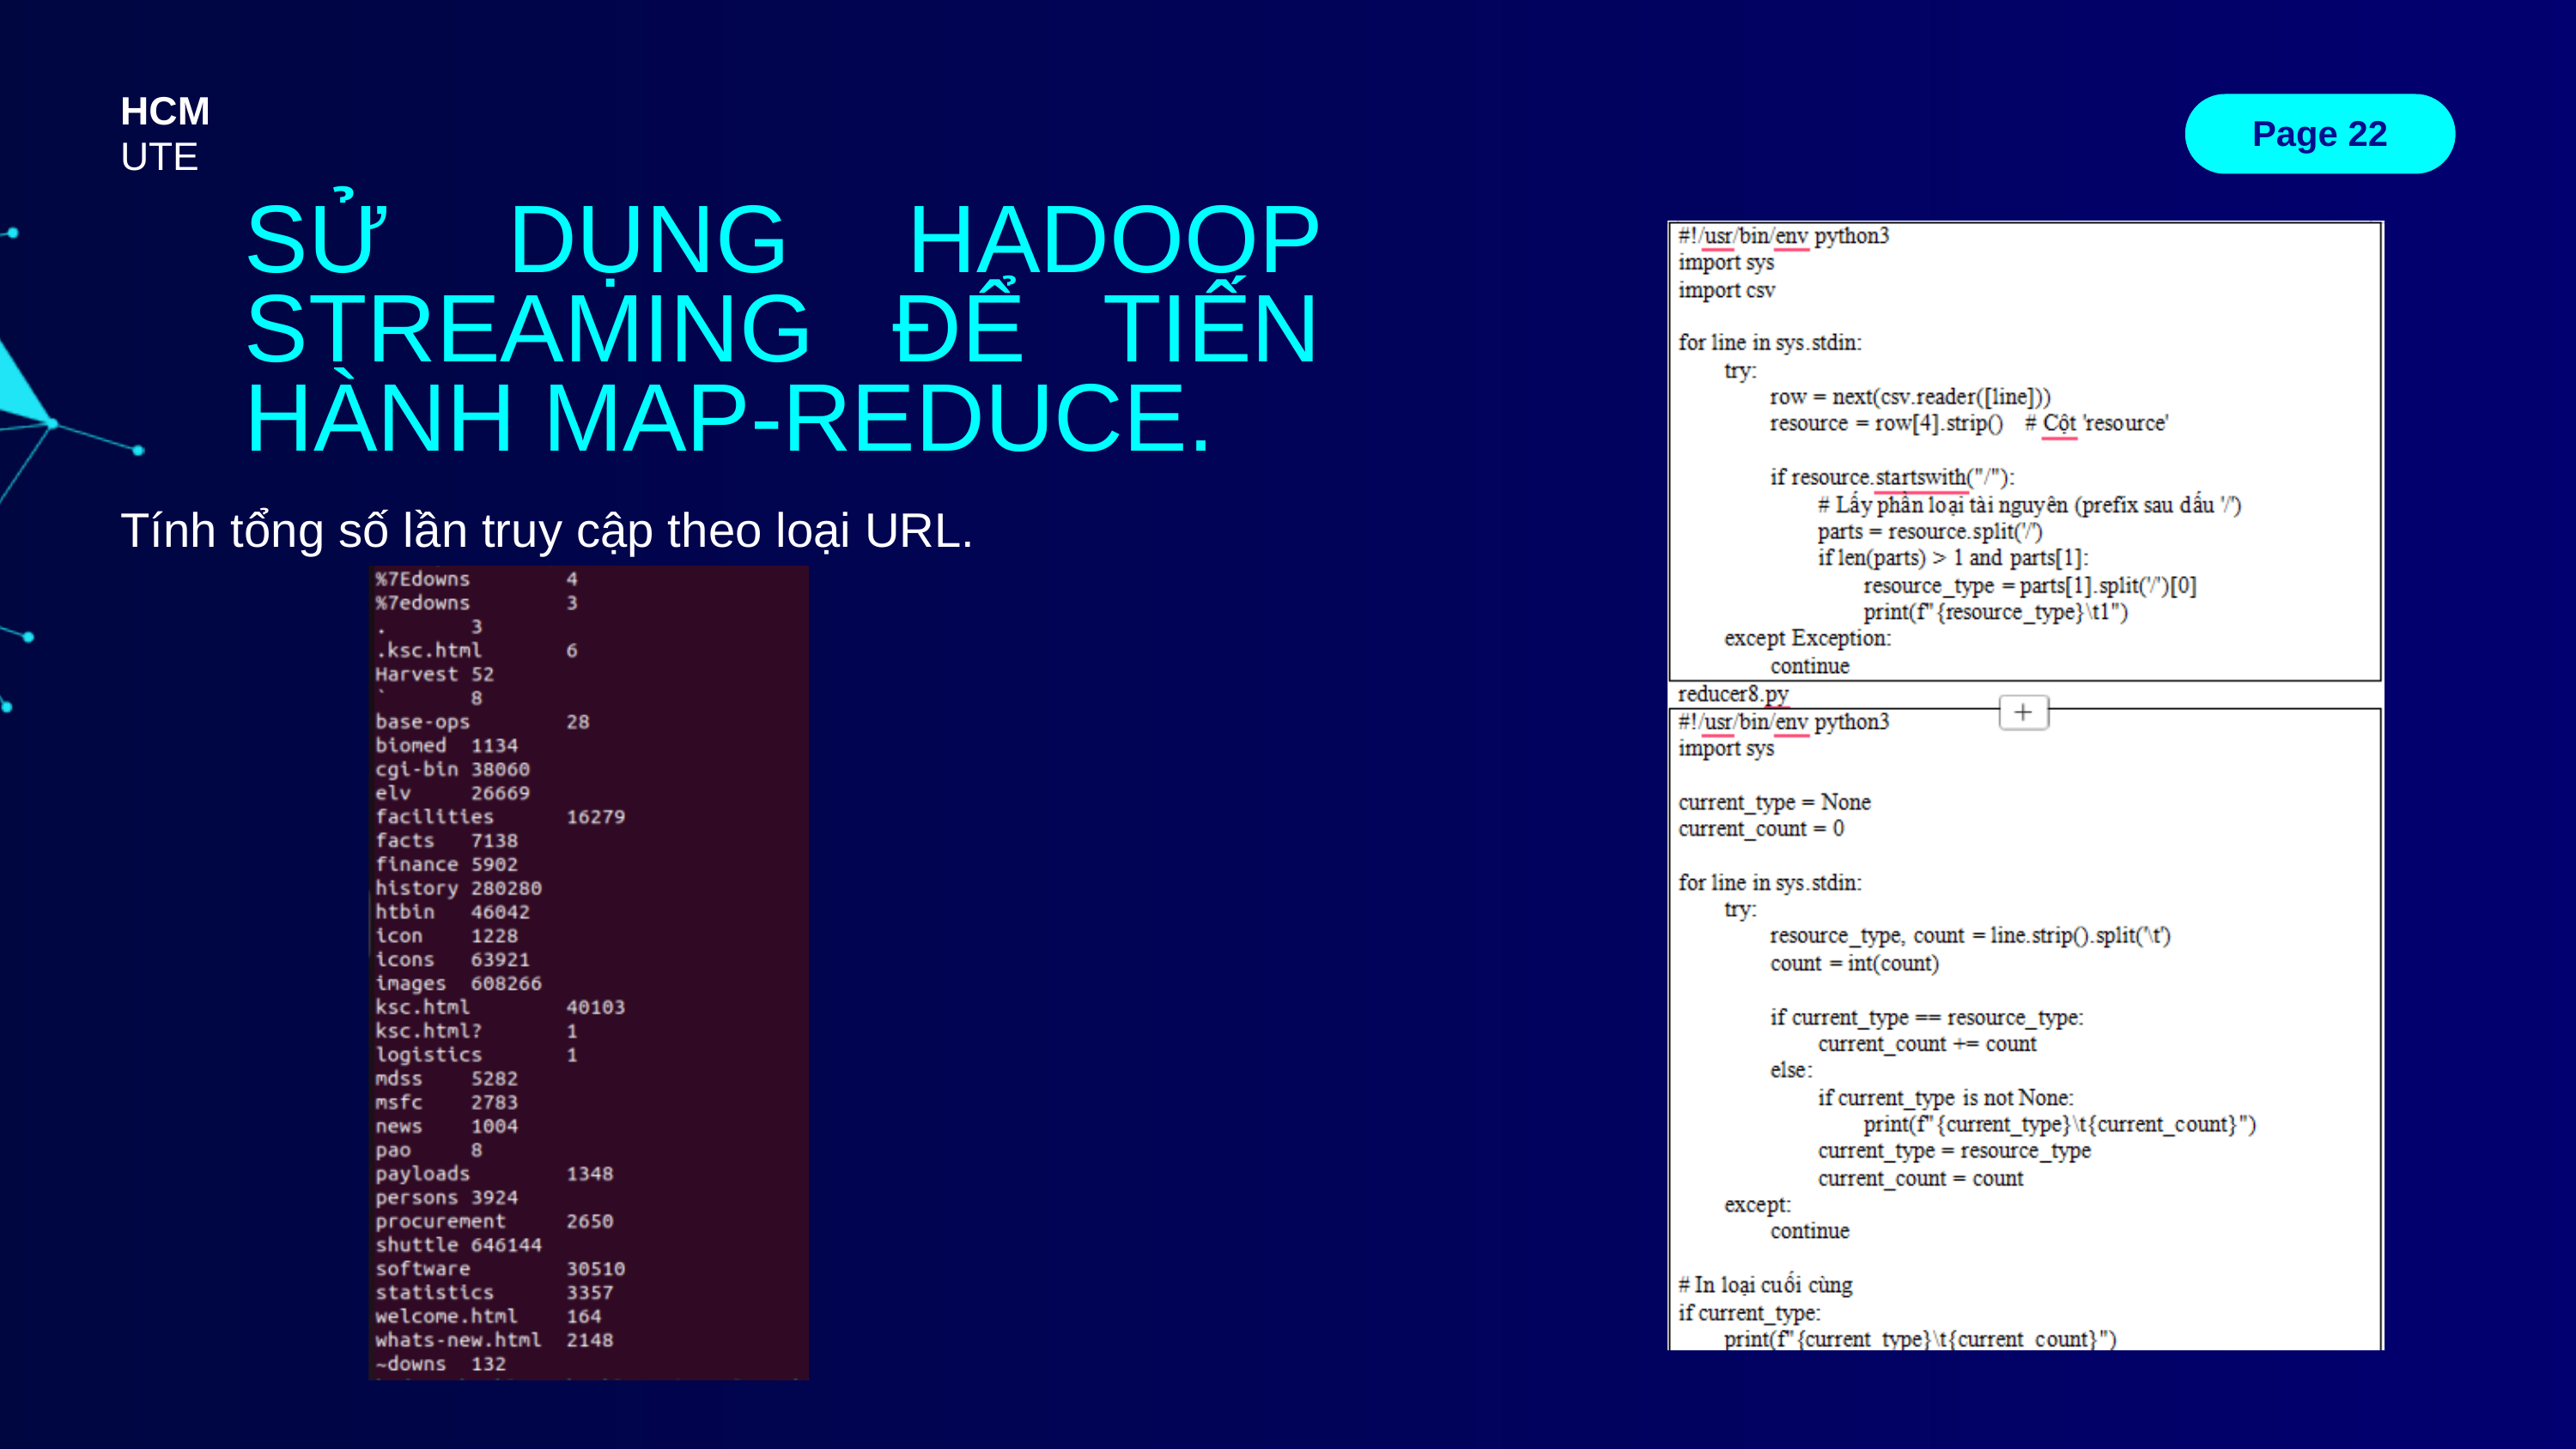

HCM

Page 22
UTE

SỬ DỤNG HADOOP STREAMING ĐỂ TIẾN HÀNH MAP-REDUCE.

Tính tổng số lần truy cập theo loại URL.